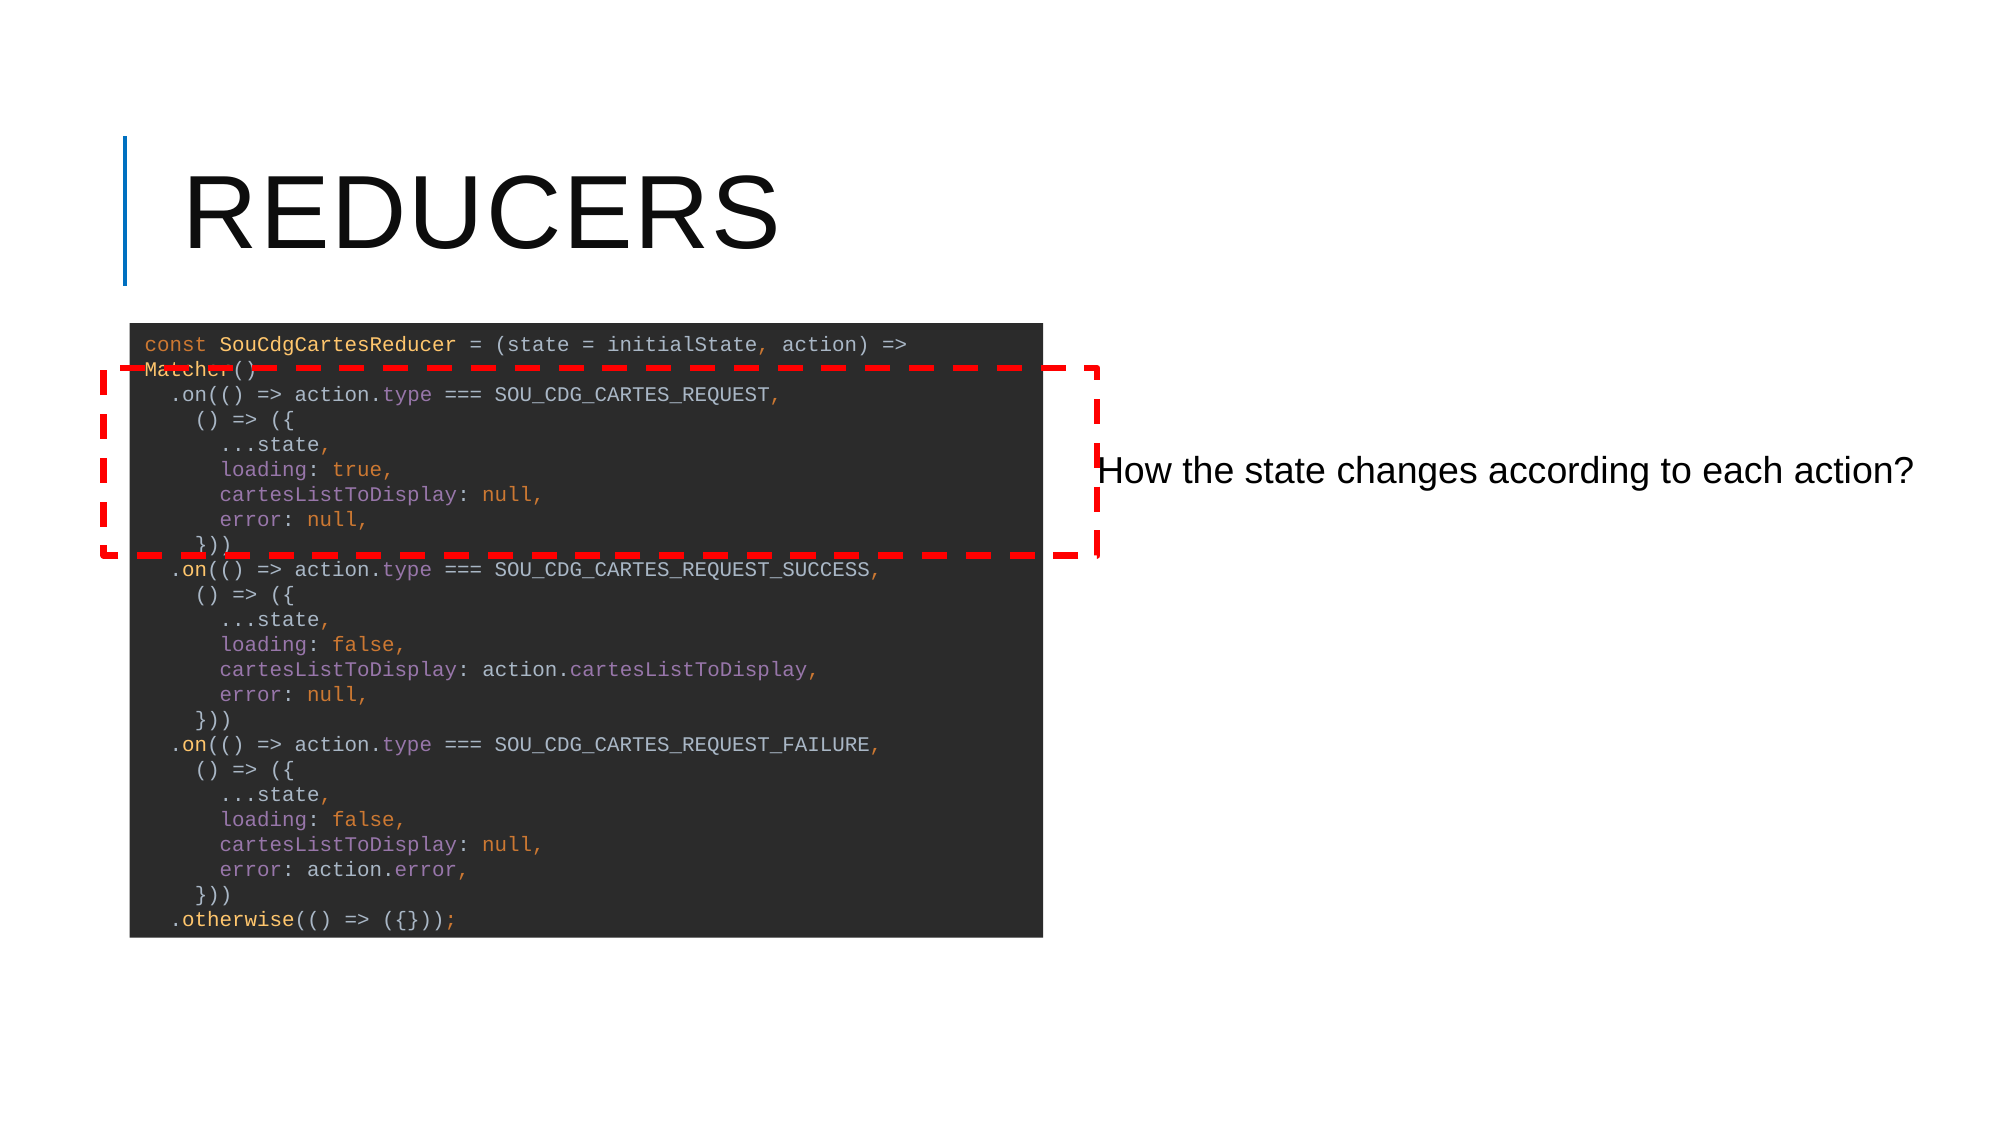

# Reducers
const SouCdgCartesReducer = (state = initialState, action) => Matcher()
  .on(() => action.type === SOU_CDG_CARTES_REQUEST,
    () => ({
      ...state,
      loading: true,
      cartesListToDisplay: null,
      error: null,
    }))
  .on(() => action.type === SOU_CDG_CARTES_REQUEST_SUCCESS,
    () => ({
      ...state,
      loading: false,
      cartesListToDisplay: action.cartesListToDisplay,
      error: null,
    }))
  .on(() => action.type === SOU_CDG_CARTES_REQUEST_FAILURE,
    () => ({
      ...state,
      loading: false,
      cartesListToDisplay: null,
      error: action.error,
    }))
  .otherwise(() => ({}));

How the state changes according to each action?